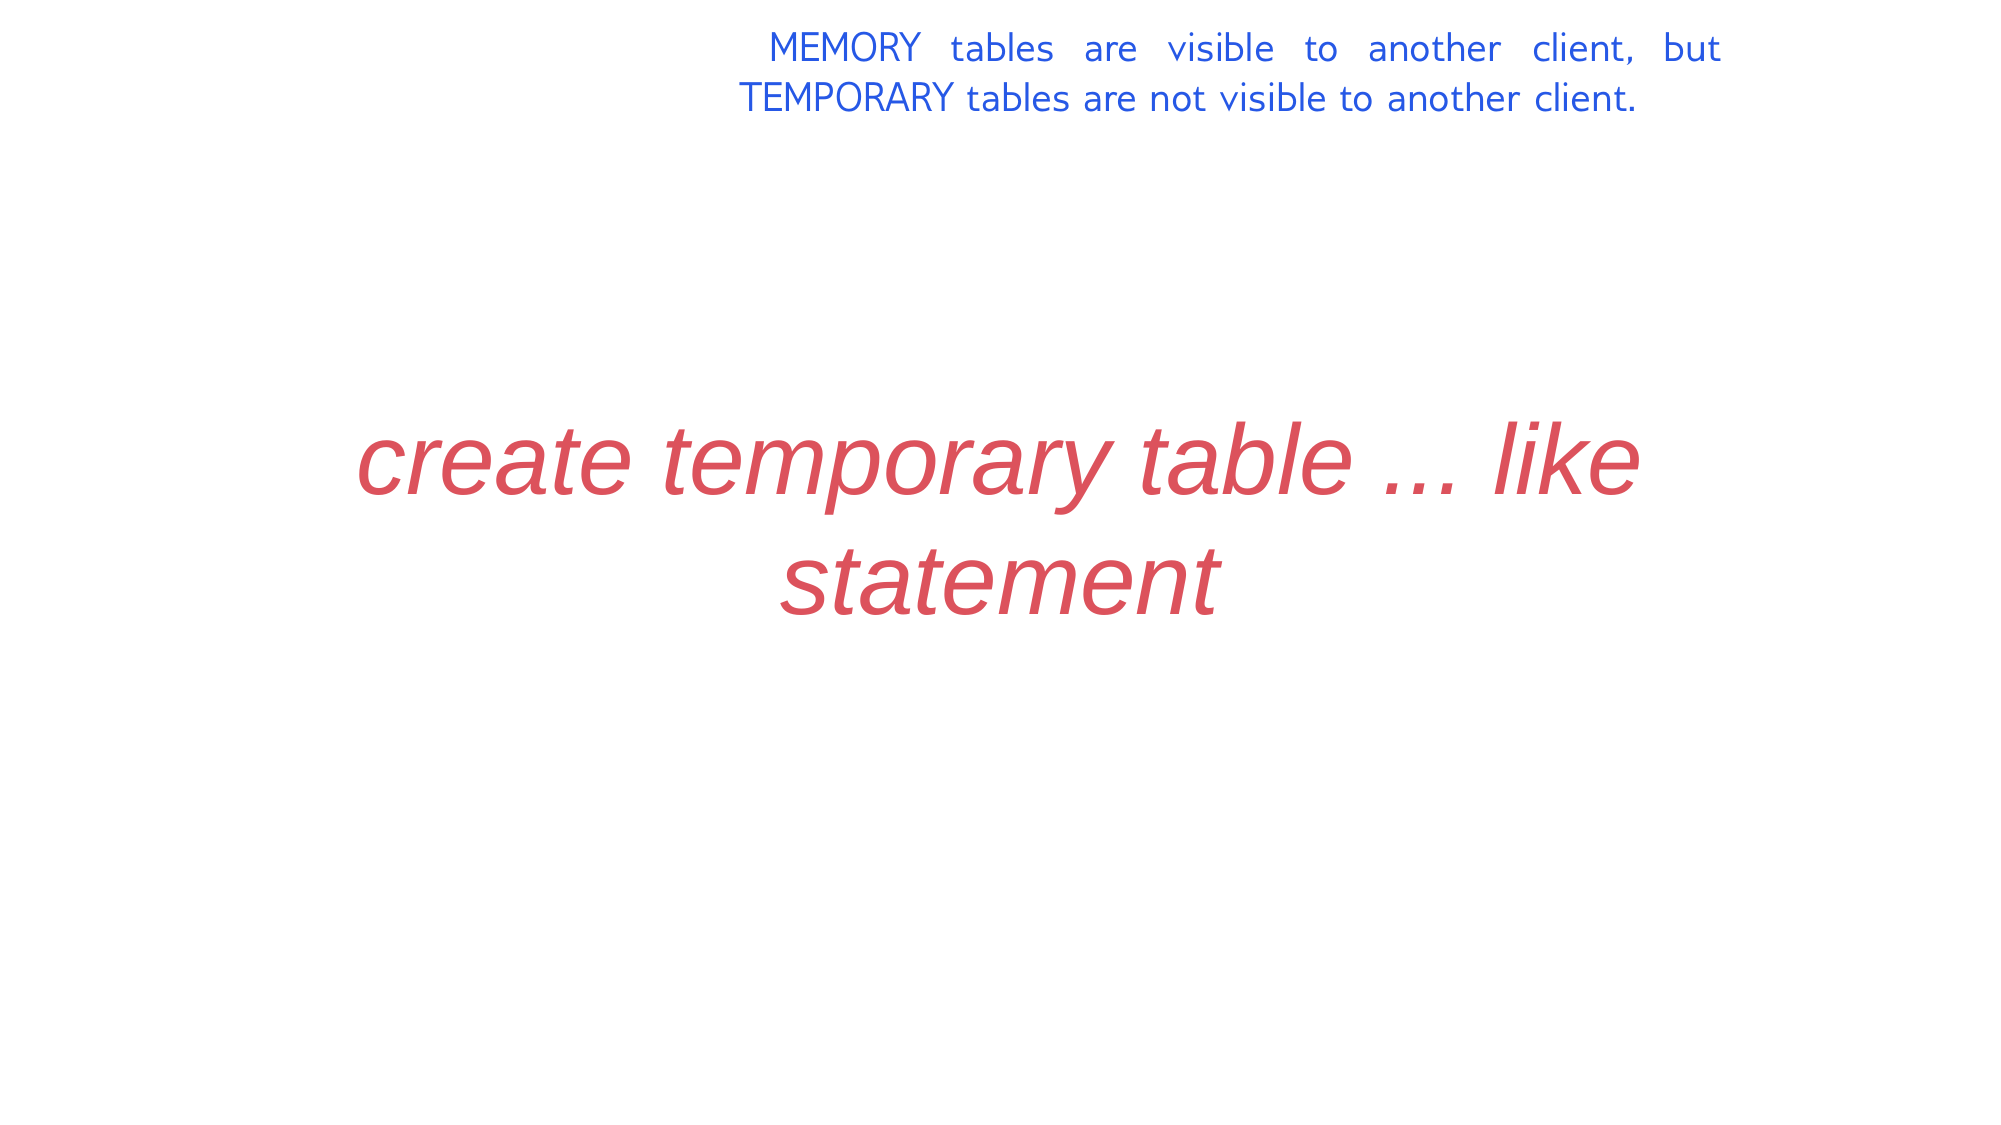

MEMORY tables are visible to another client, but TEMPORARY tables are not visible to another client.
create temporary table ... like statement